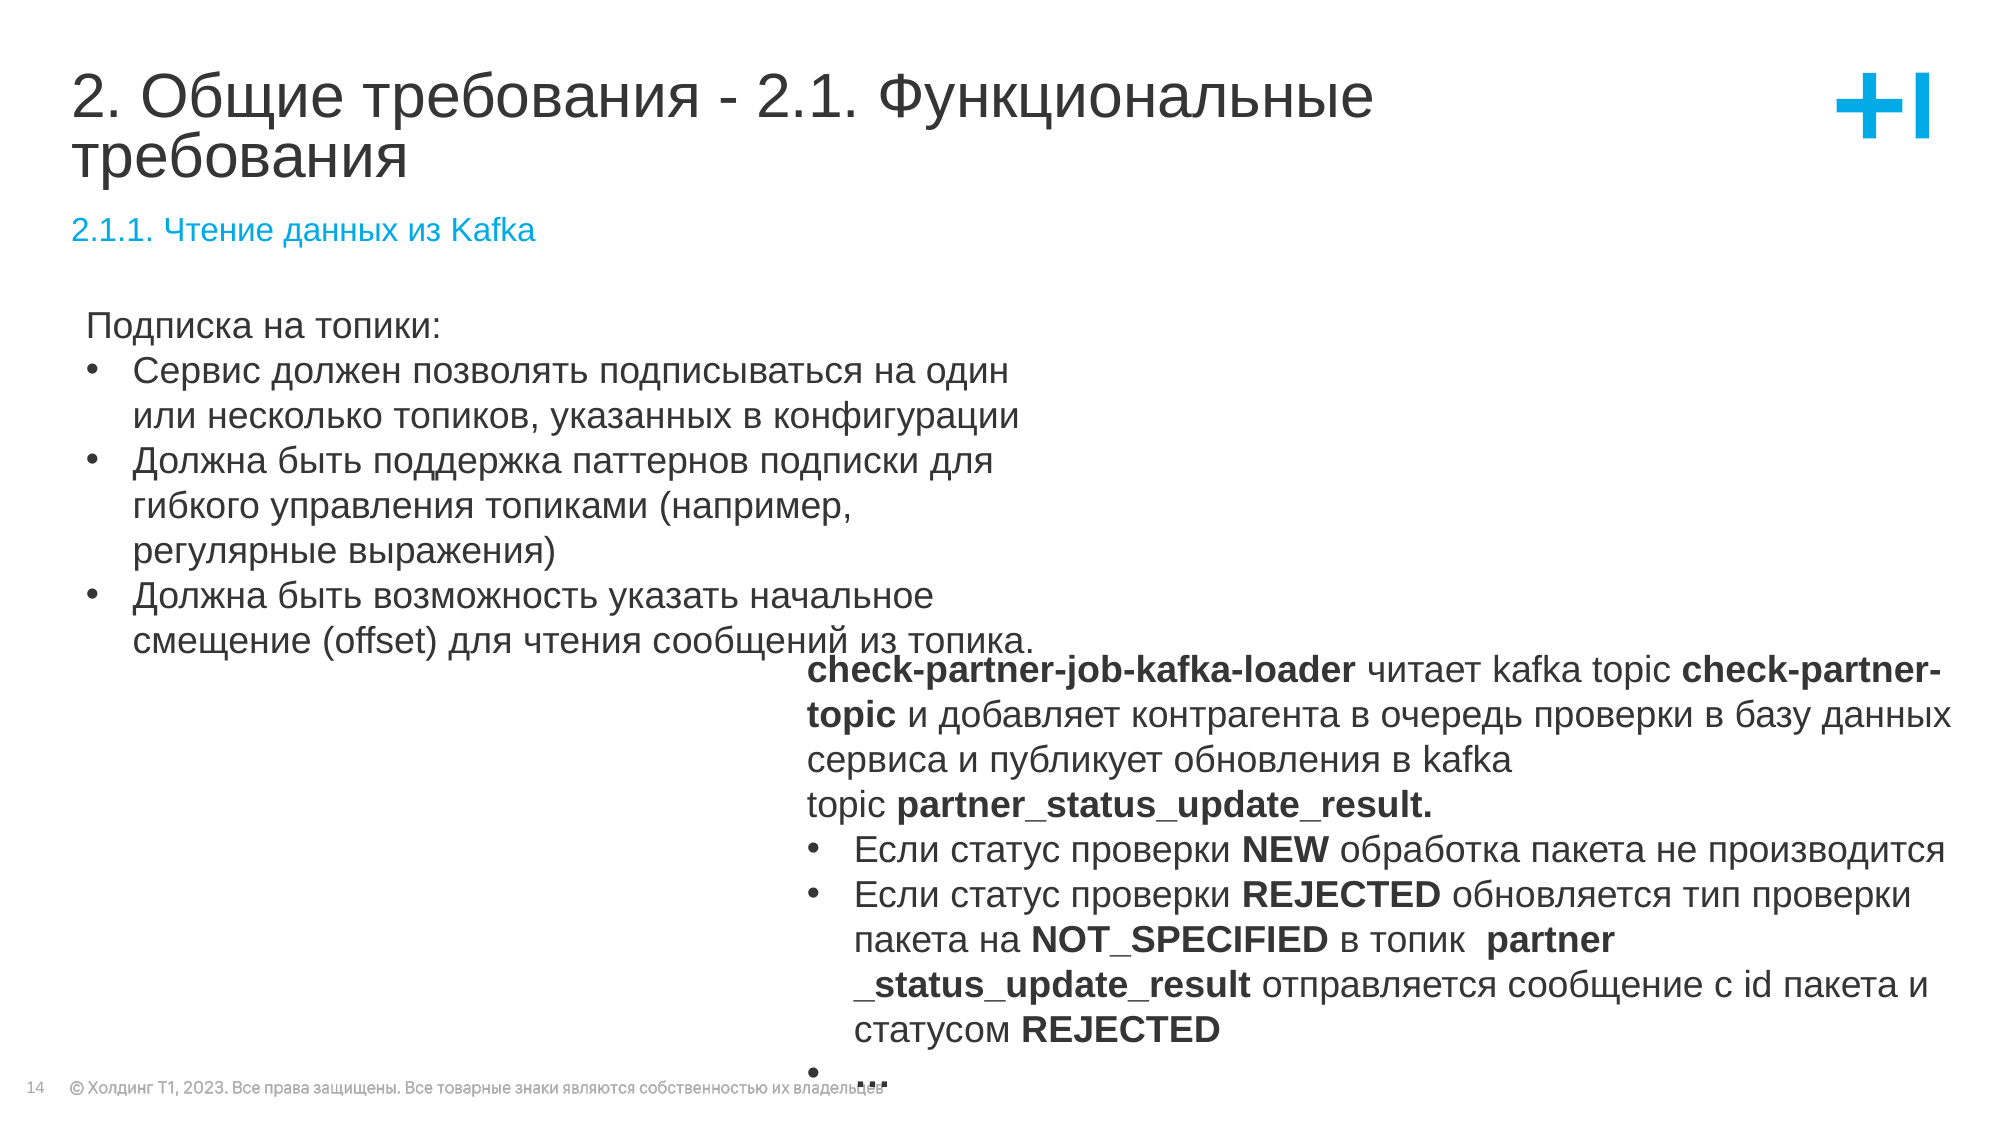

# 2. Общие требования - 2.1. Функциональные требования
2.1.1. Чтение данных из Kafka
Подписка на топики:
Сервис должен позволять подписываться на один или несколько топиков, указанных в конфигурации
Должна быть поддержка паттернов подписки для гибкого управления топиками (например, регулярные выражения)
Должна быть возможность указать начальное смещение (offset) для чтения сообщений из топика.
check-partner-job-kafka-loader читает kafka topic check-partner-topic и добавляет контрагента в очередь проверки в базу данных сервиса и публикует обновления в kafka topic partner_status_update_result.
Если статус проверки NEW обработка пакета не производится
Если статус проверки REJECTED обновляется тип проверки пакета на NOT_SPECIFIED в топик  partner _status_update_result отправляется сообщение с id пакета и статусом REJECTED
…